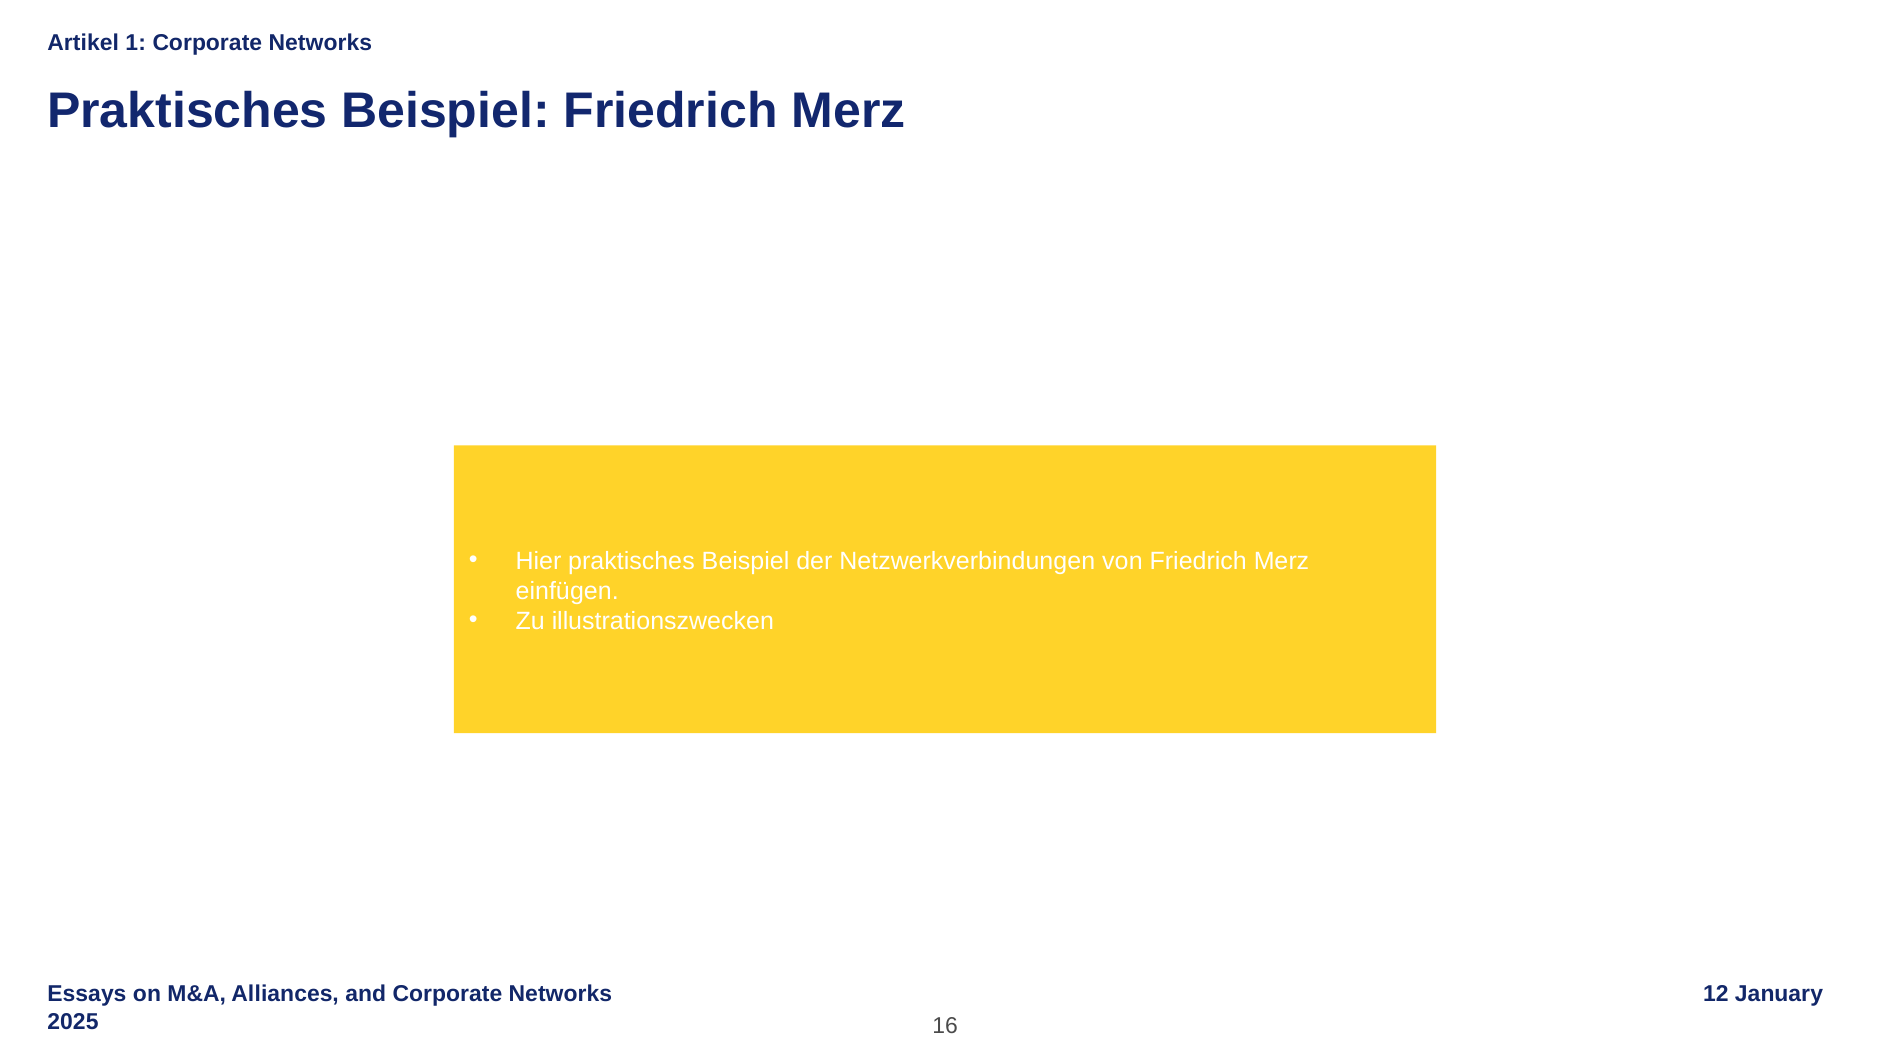

Artikel 1: Corporate Networks
Praktisches Beispiel: Friedrich Merz

Hier praktisches Beispiel der Netzwerkverbindungen von Friedrich Merz einfügen.
Zu illustrationszwecken